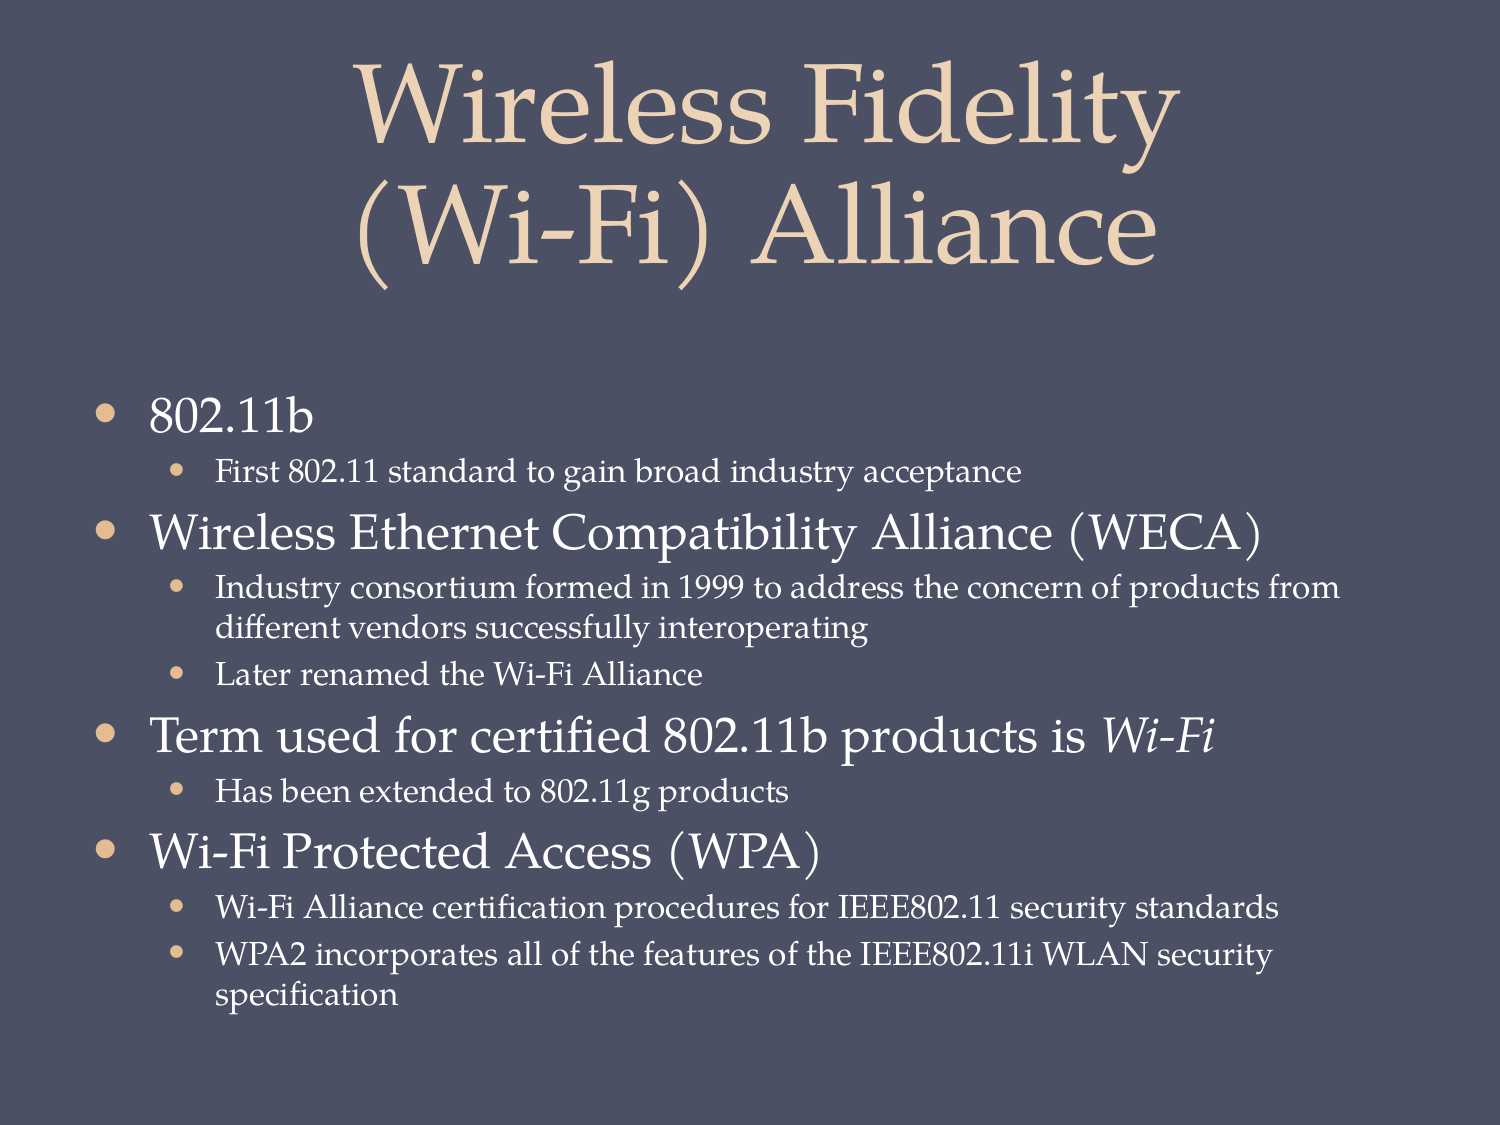

# Wireless Fidelity (Wi-Fi) Alliance
802.11b
First 802.11 standard to gain broad industry acceptance
Wireless Ethernet Compatibility Alliance (WECA)
Industry consortium formed in 1999 to address the concern of products from different vendors successfully interoperating
Later renamed the Wi-Fi Alliance
Term used for certified 802.11b products is Wi-Fi
Has been extended to 802.11g products
Wi-Fi Protected Access (WPA)
Wi-Fi Alliance certification procedures for IEEE802.11 security standards
WPA2 incorporates all of the features of the IEEE802.11i WLAN security specification